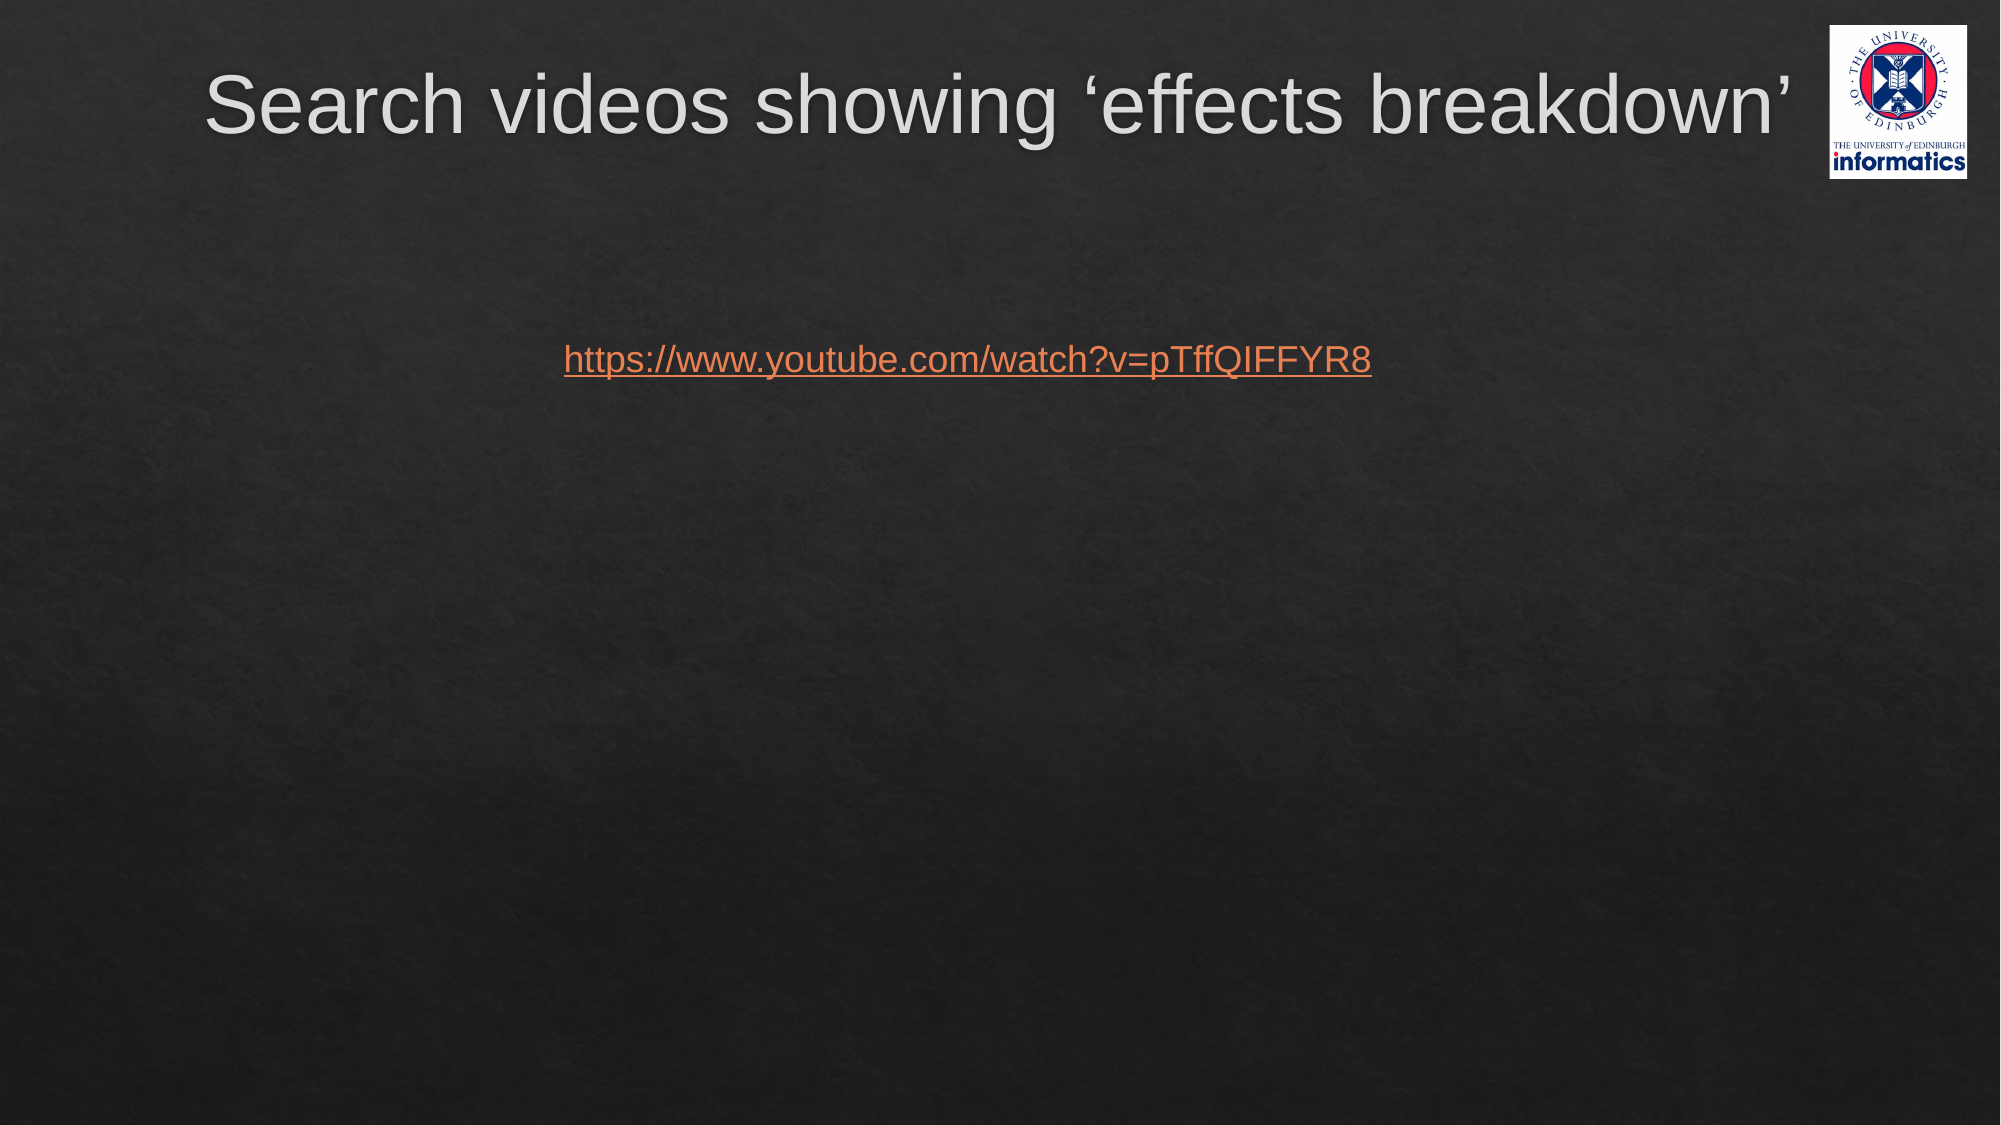

# Search videos showing ‘effects breakdown’
https://www.youtube.com/watch?v=pTffQIFFYR8